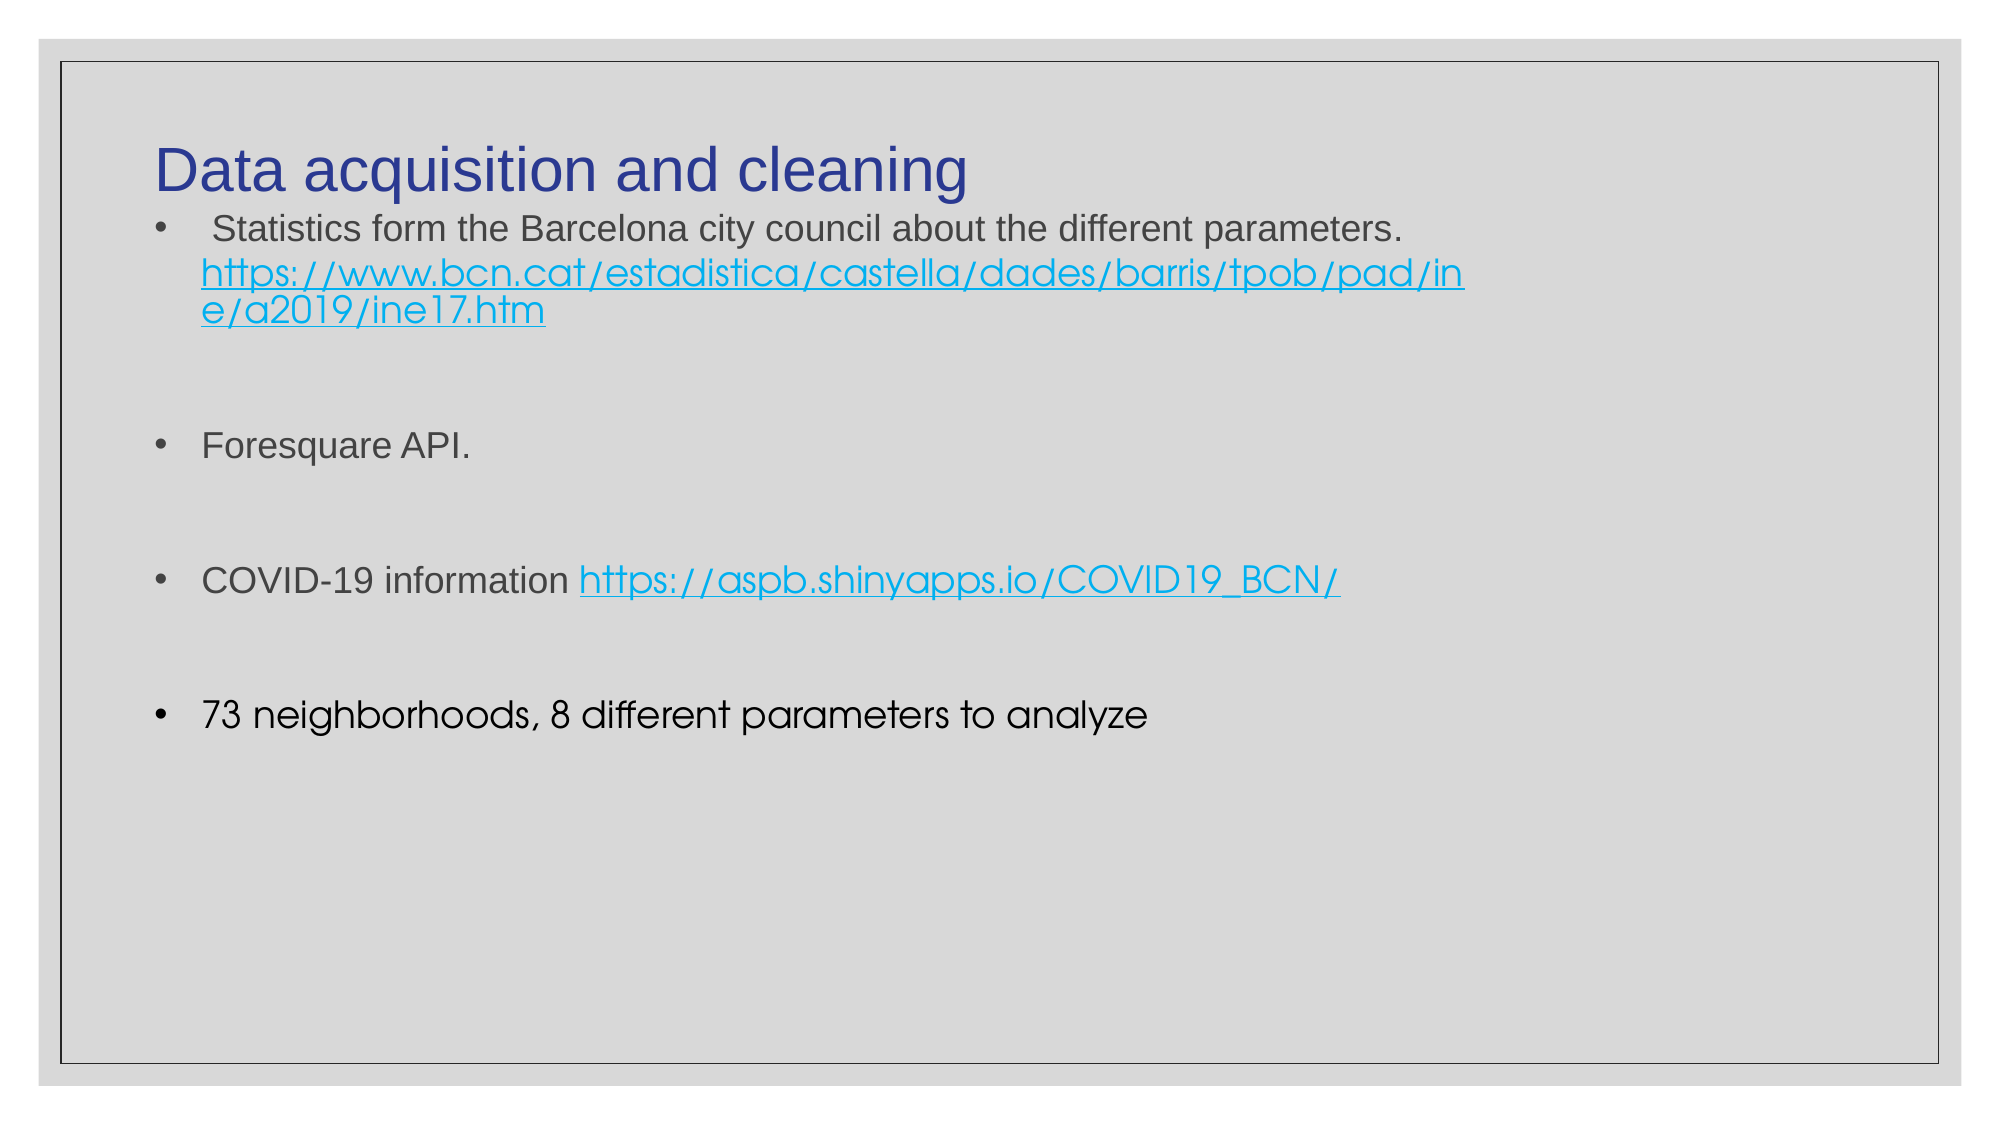

Data acquisition and cleaning
 Statistics form the Barcelona city council about the different parameters. https://www.bcn.cat/estadistica/castella/dades/barris/tpob/pad/ine/a2019/ine17.htm

Foresquare API.

COVID-19 information https://aspb.shinyapps.io/COVID19_BCN/

73 neighborhoods, 8 different parameters to analyze